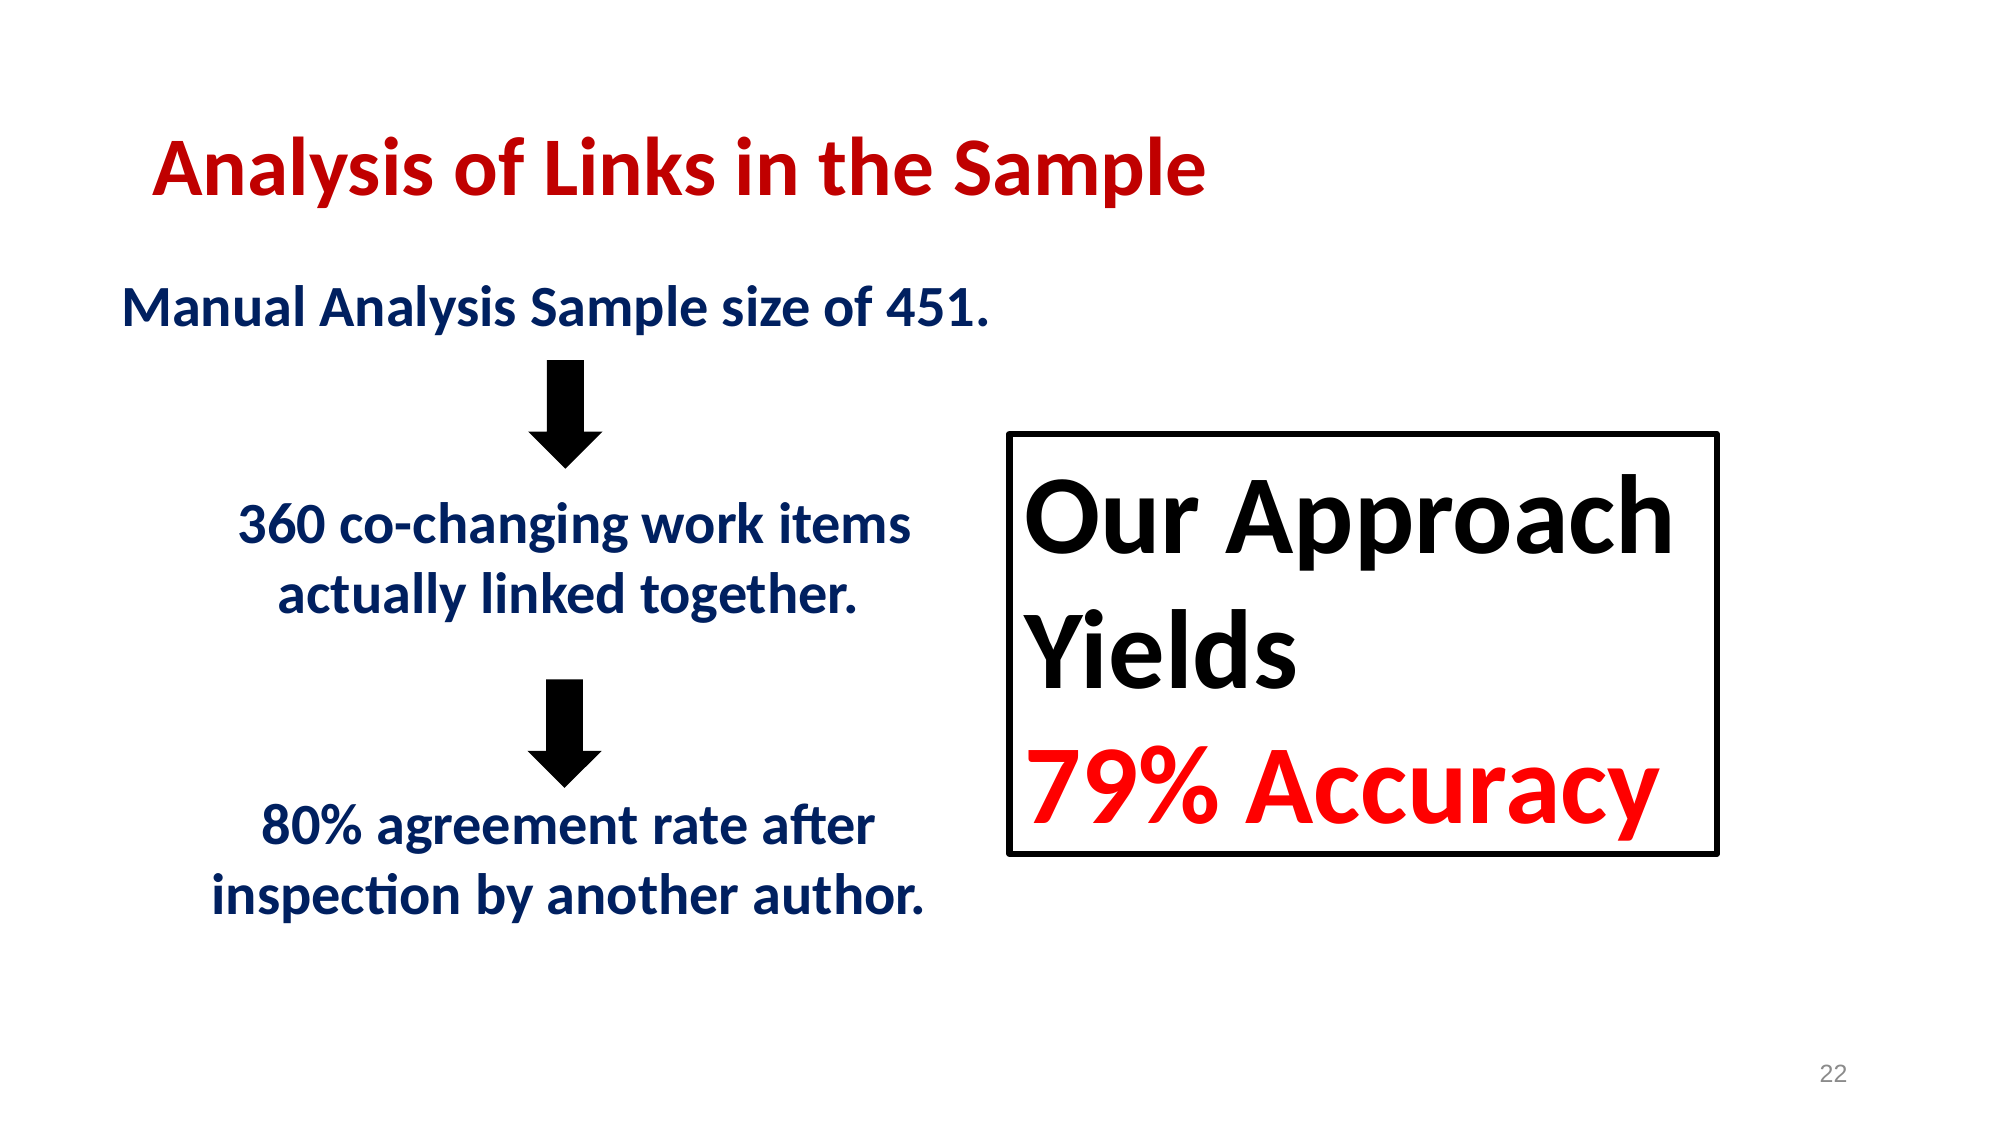

# Analysis of Links in the Sample
Manual Analysis Sample size of 451.

Our Approach Yields
79% Accuracy
360 co-changing work items actually linked together.

80% agreement rate after inspection by another author.
22